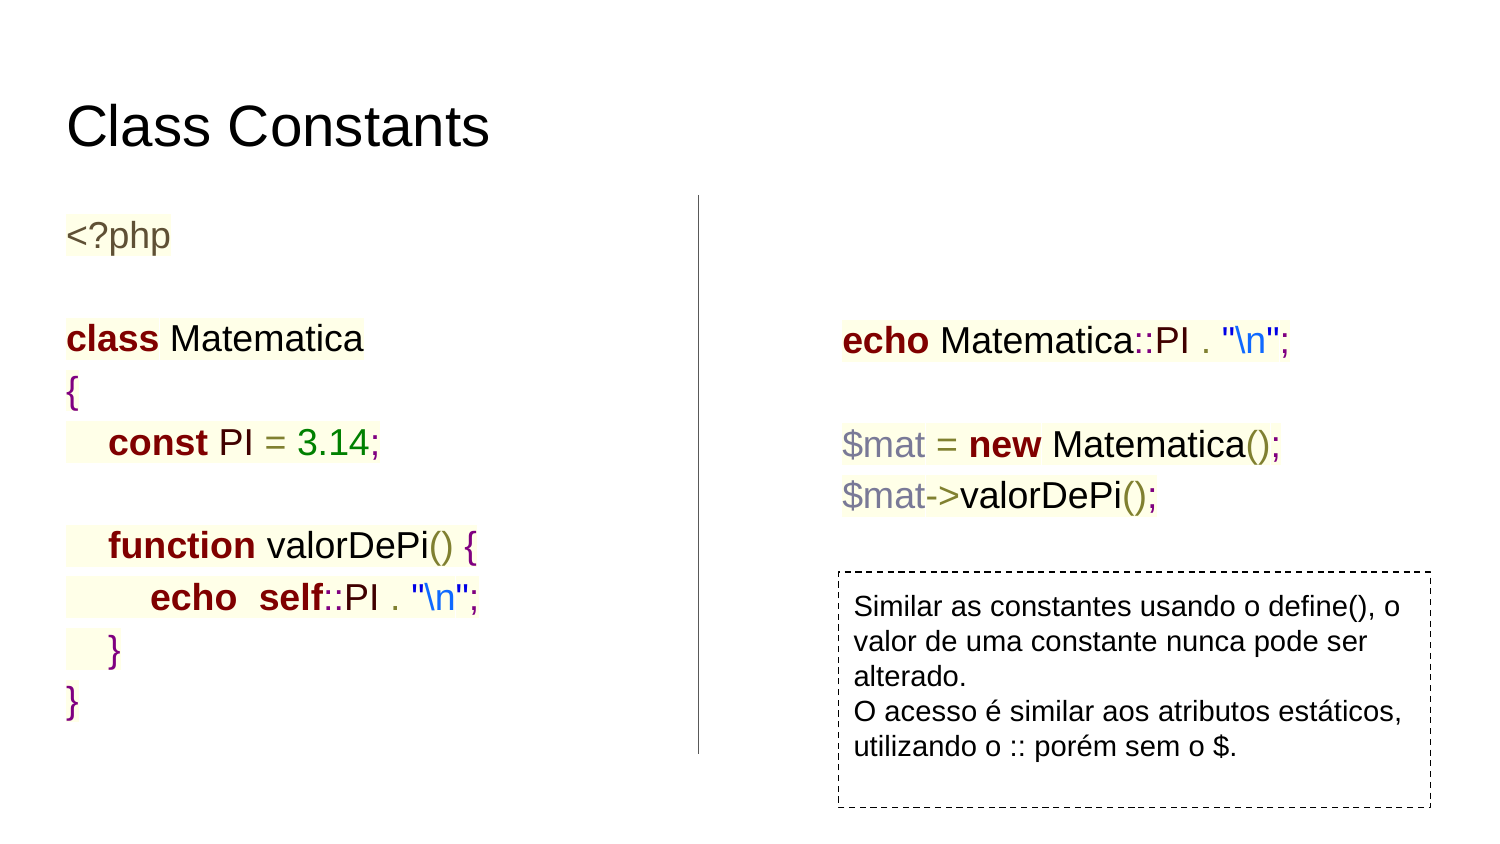

# Class Constants
echo Matematica::PI . "\n";
$mat = new Matematica();
$mat->valorDePi();
<?php
class Matematica
{
    const PI = 3.14;
    function valorDePi() {
        echo  self::PI . "\n";
    }
}
Similar as constantes usando o define(), o valor de uma constante nunca pode ser alterado.
O acesso é similar aos atributos estáticos, utilizando o :: porém sem o $.